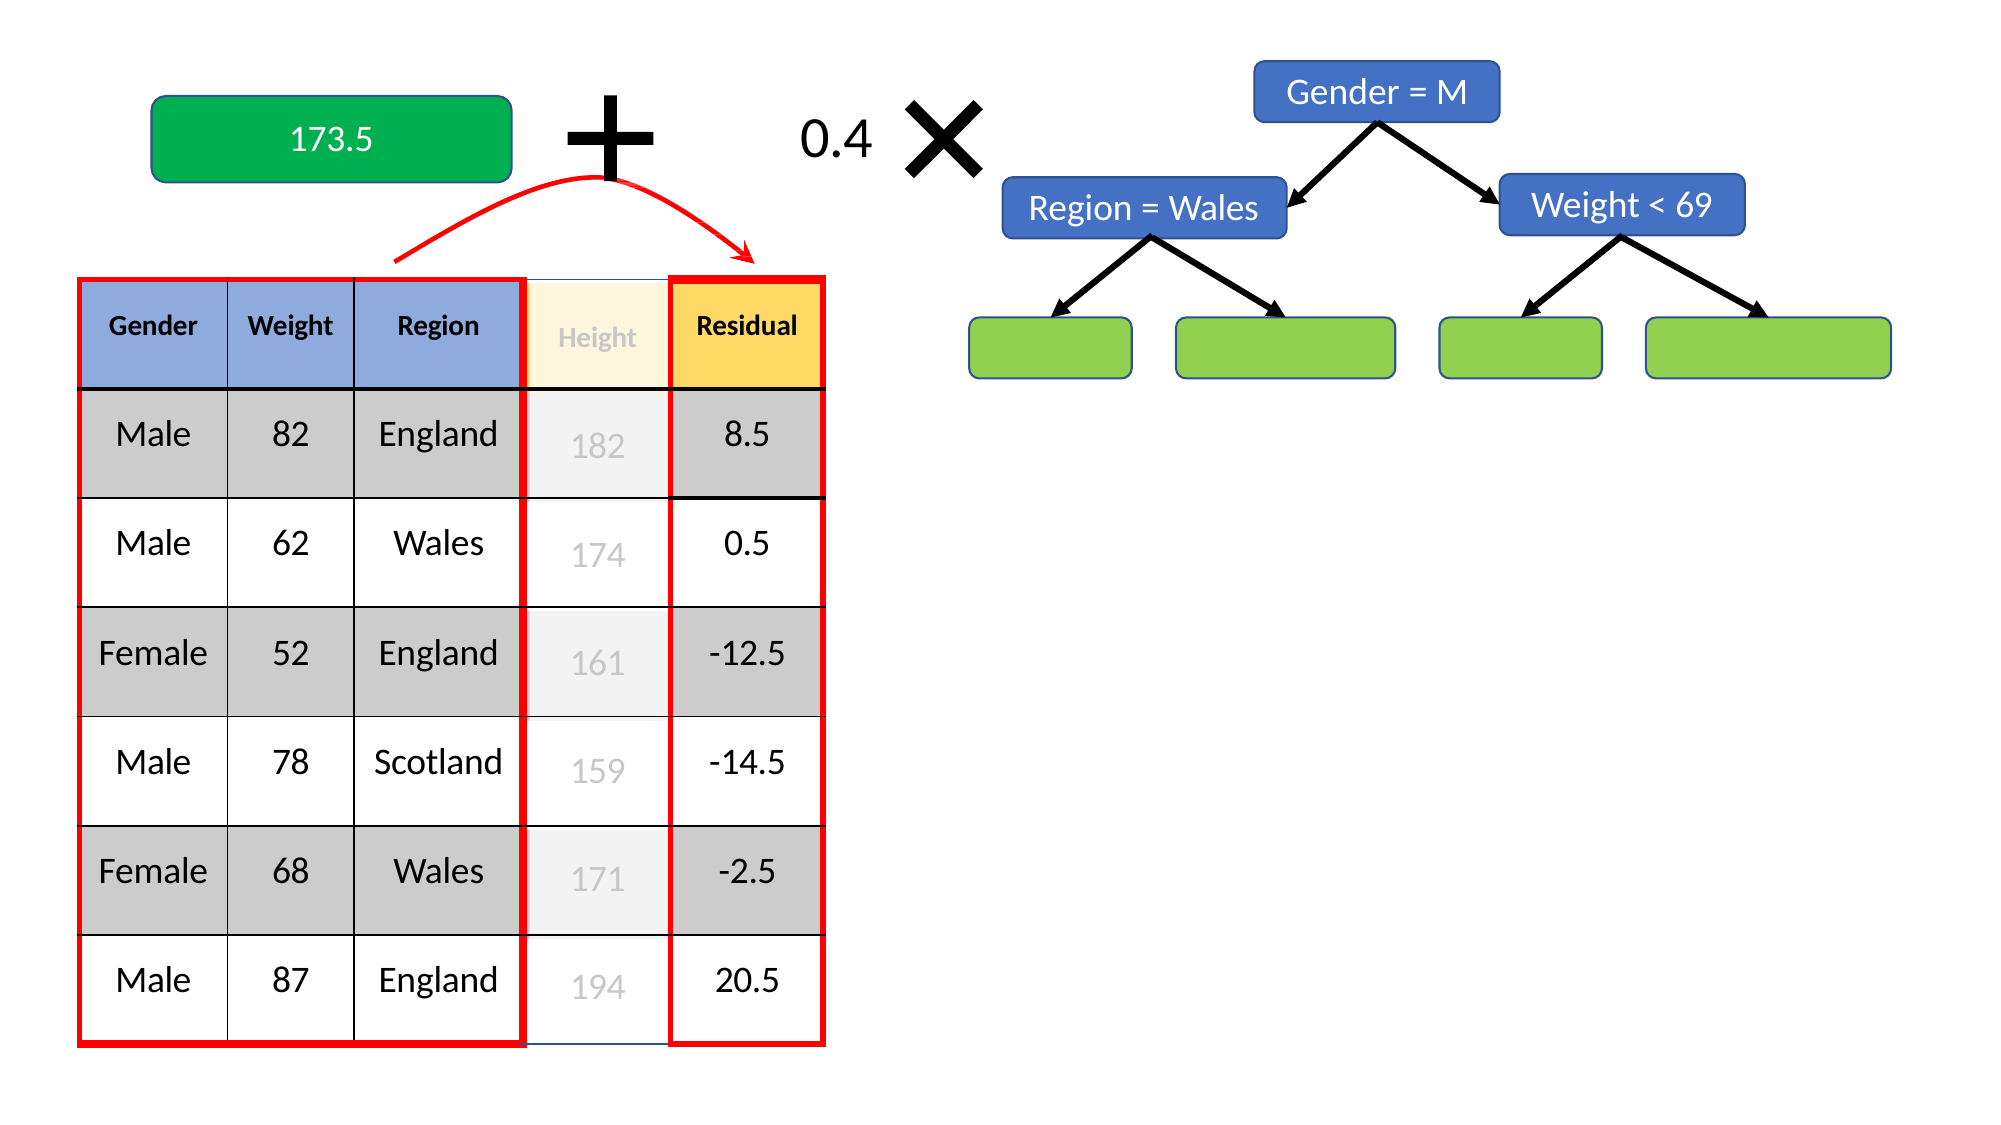

Gender = M

0.4

173.5

Weight < 69
Region = Wales
| Gender | Weight | Region |  | Residual |
| --- | --- | --- | --- | --- |
| Male | 82 | England |  | 8.5 |
| Male | 62 | Wales |  | 0.5 |
| Female | 52 | England |  | -12.5 |
| Male | 78 | Scotland |  | -14.5 |
| Female | 68 | Wales |  | -2.5 |
| Male | 87 | England |  | 20.5 |

Height

182

174

161

159

171

194